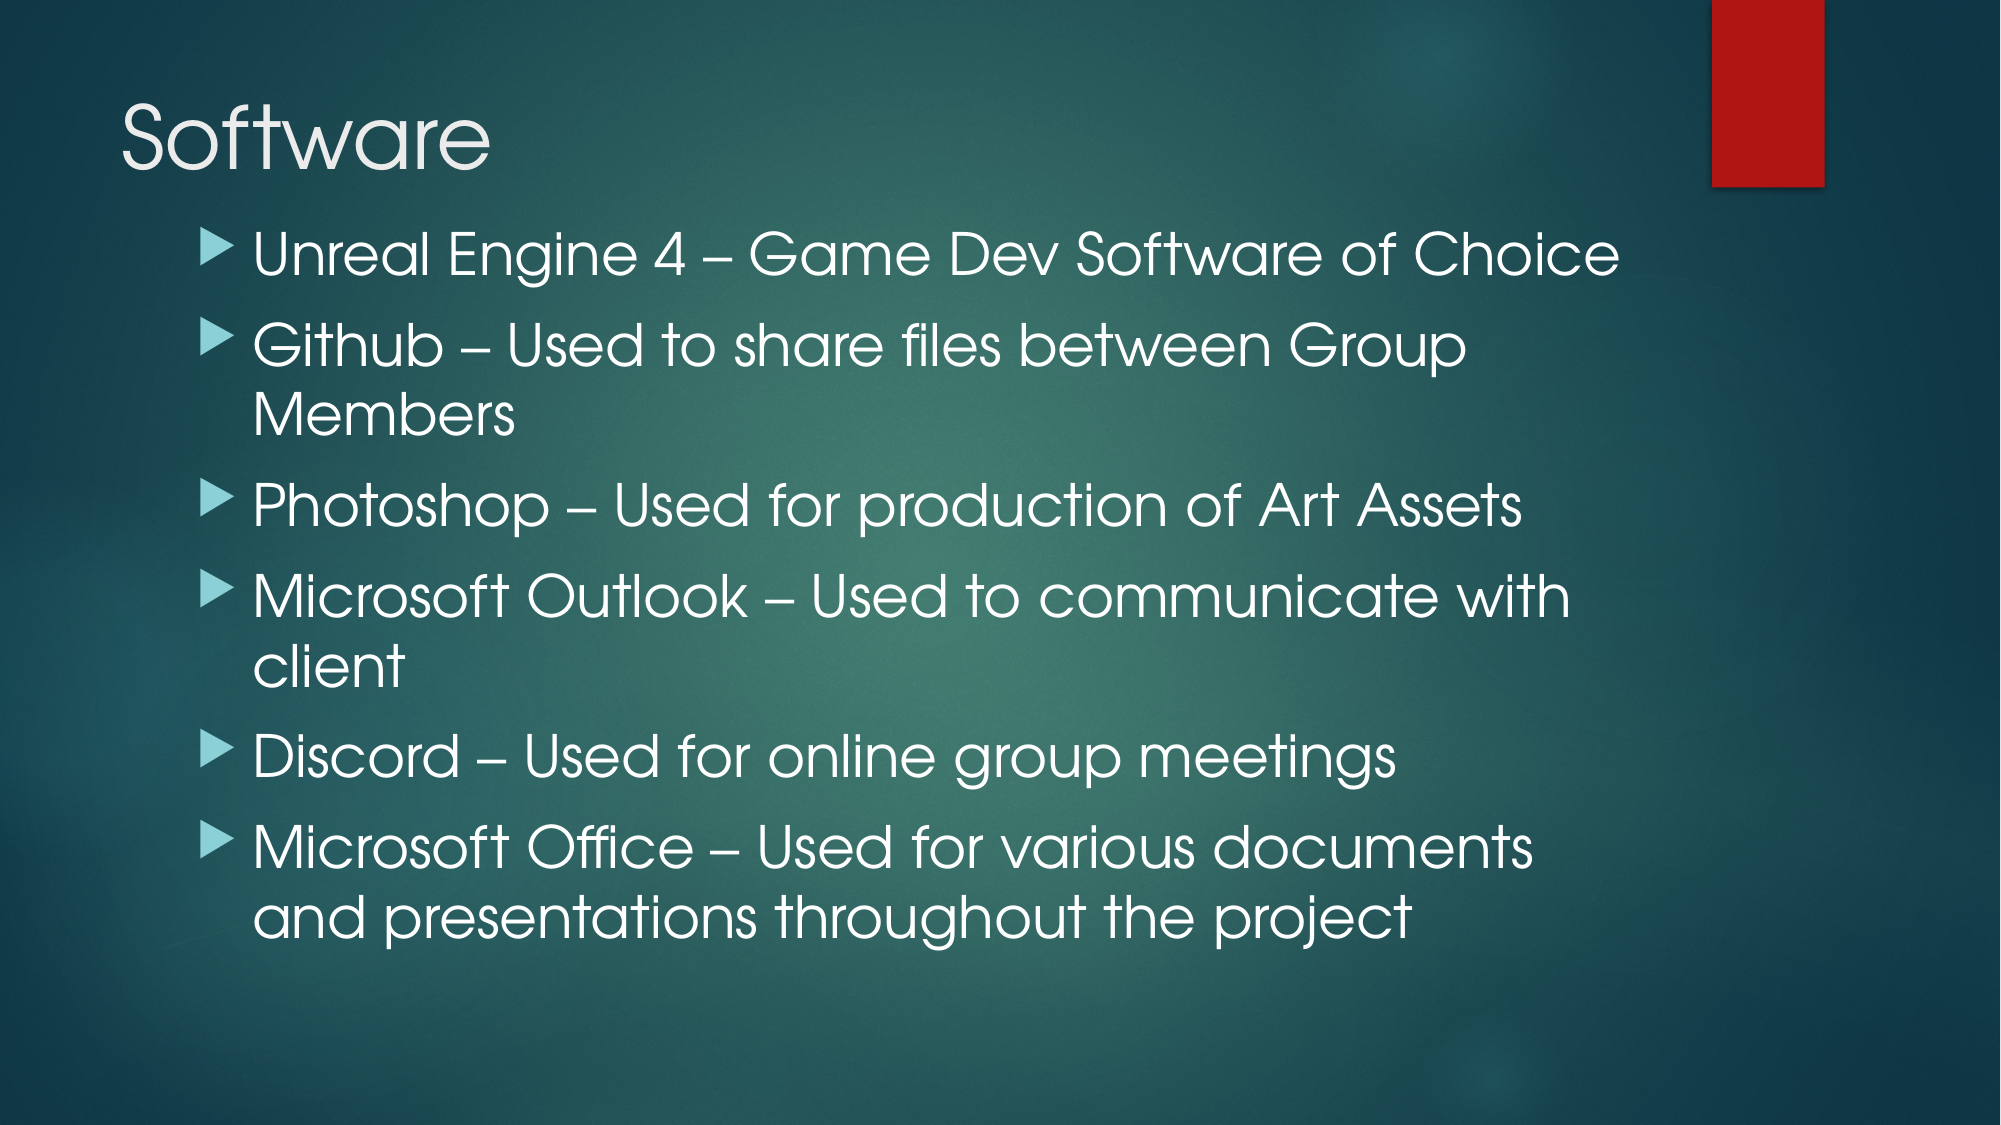

# Software
Unreal Engine 4 – Game Dev Software of Choice
Github – Used to share files between Group Members
Photoshop – Used for production of Art Assets
Microsoft Outlook – Used to communicate with client
Discord – Used for online group meetings
Microsoft Office – Used for various documents and presentations throughout the project